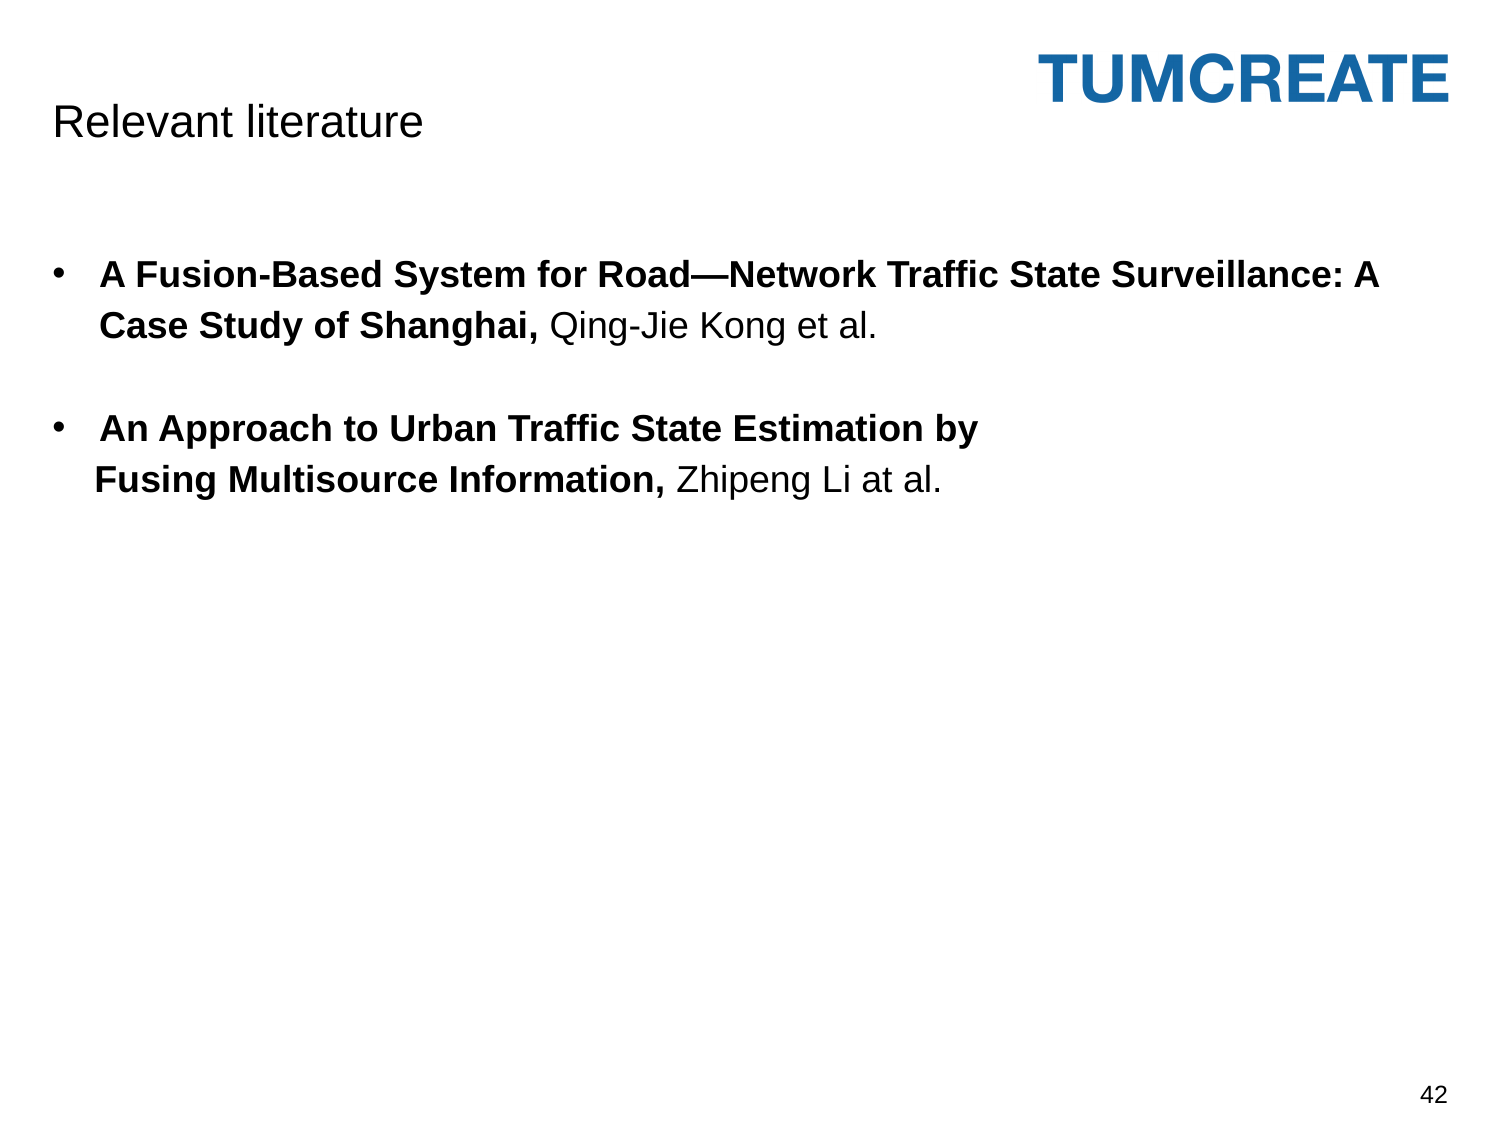

# Relevant literature
A Fusion-Based System for Road—Network Traffic State Surveillance: A Case Study of Shanghai, Qing-Jie Kong et al.

An Approach to Urban Traffic State Estimation by
    Fusing Multisource Information, Zhipeng Li at al.